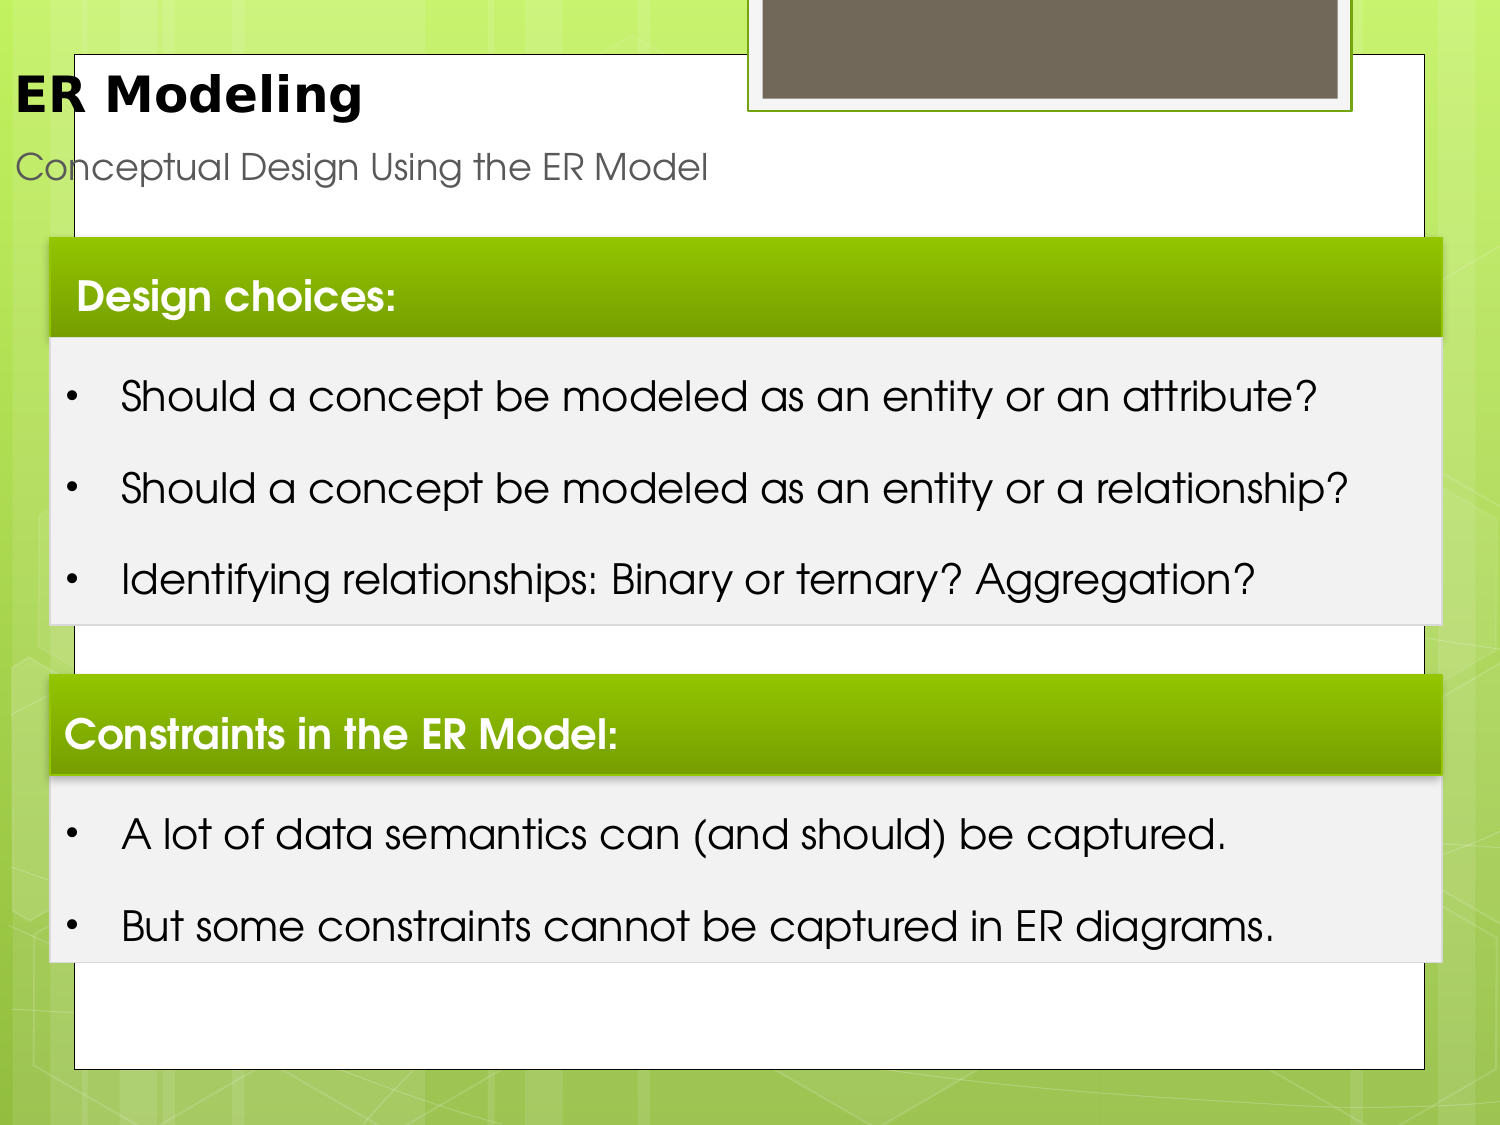

ER Modeling
# Conceptual Design Using the ER Model
Design choices:
Should a concept be modeled as an entity or an attribute?
Should a concept be modeled as an entity or a relationship?
Identifying relationships: Binary or ternary? Aggregation?
Constraints in the ER Model:
A lot of data semantics can (and should) be captured.
But some constraints cannot be captured in ER diagrams.